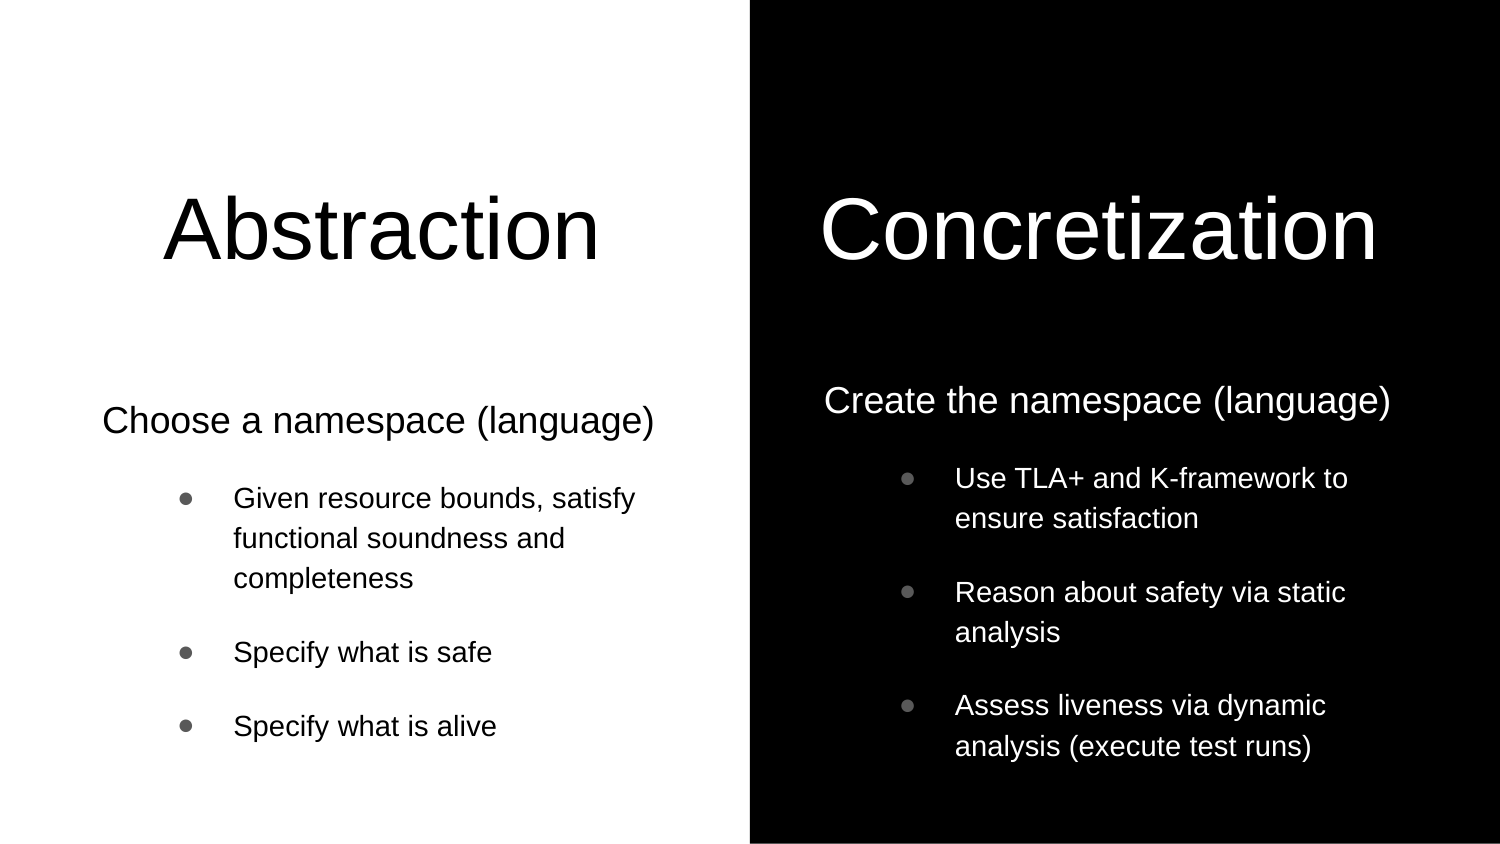

# Abstraction
Concretization
Choose a namespace (language)
Given resource bounds, satisfy functional soundness and completeness
Specify what is safe
Specify what is alive
Create the namespace (language)
Use TLA+ and K-framework to ensure satisfaction
Reason about safety via static analysis
Assess liveness via dynamic analysis (execute test runs)
A well-defined set of Actions and iterative Branching Strategies
A Roadmap of composable activities
Sequencing and timing conditions
Explicitly state dependencies and resource requirements

101